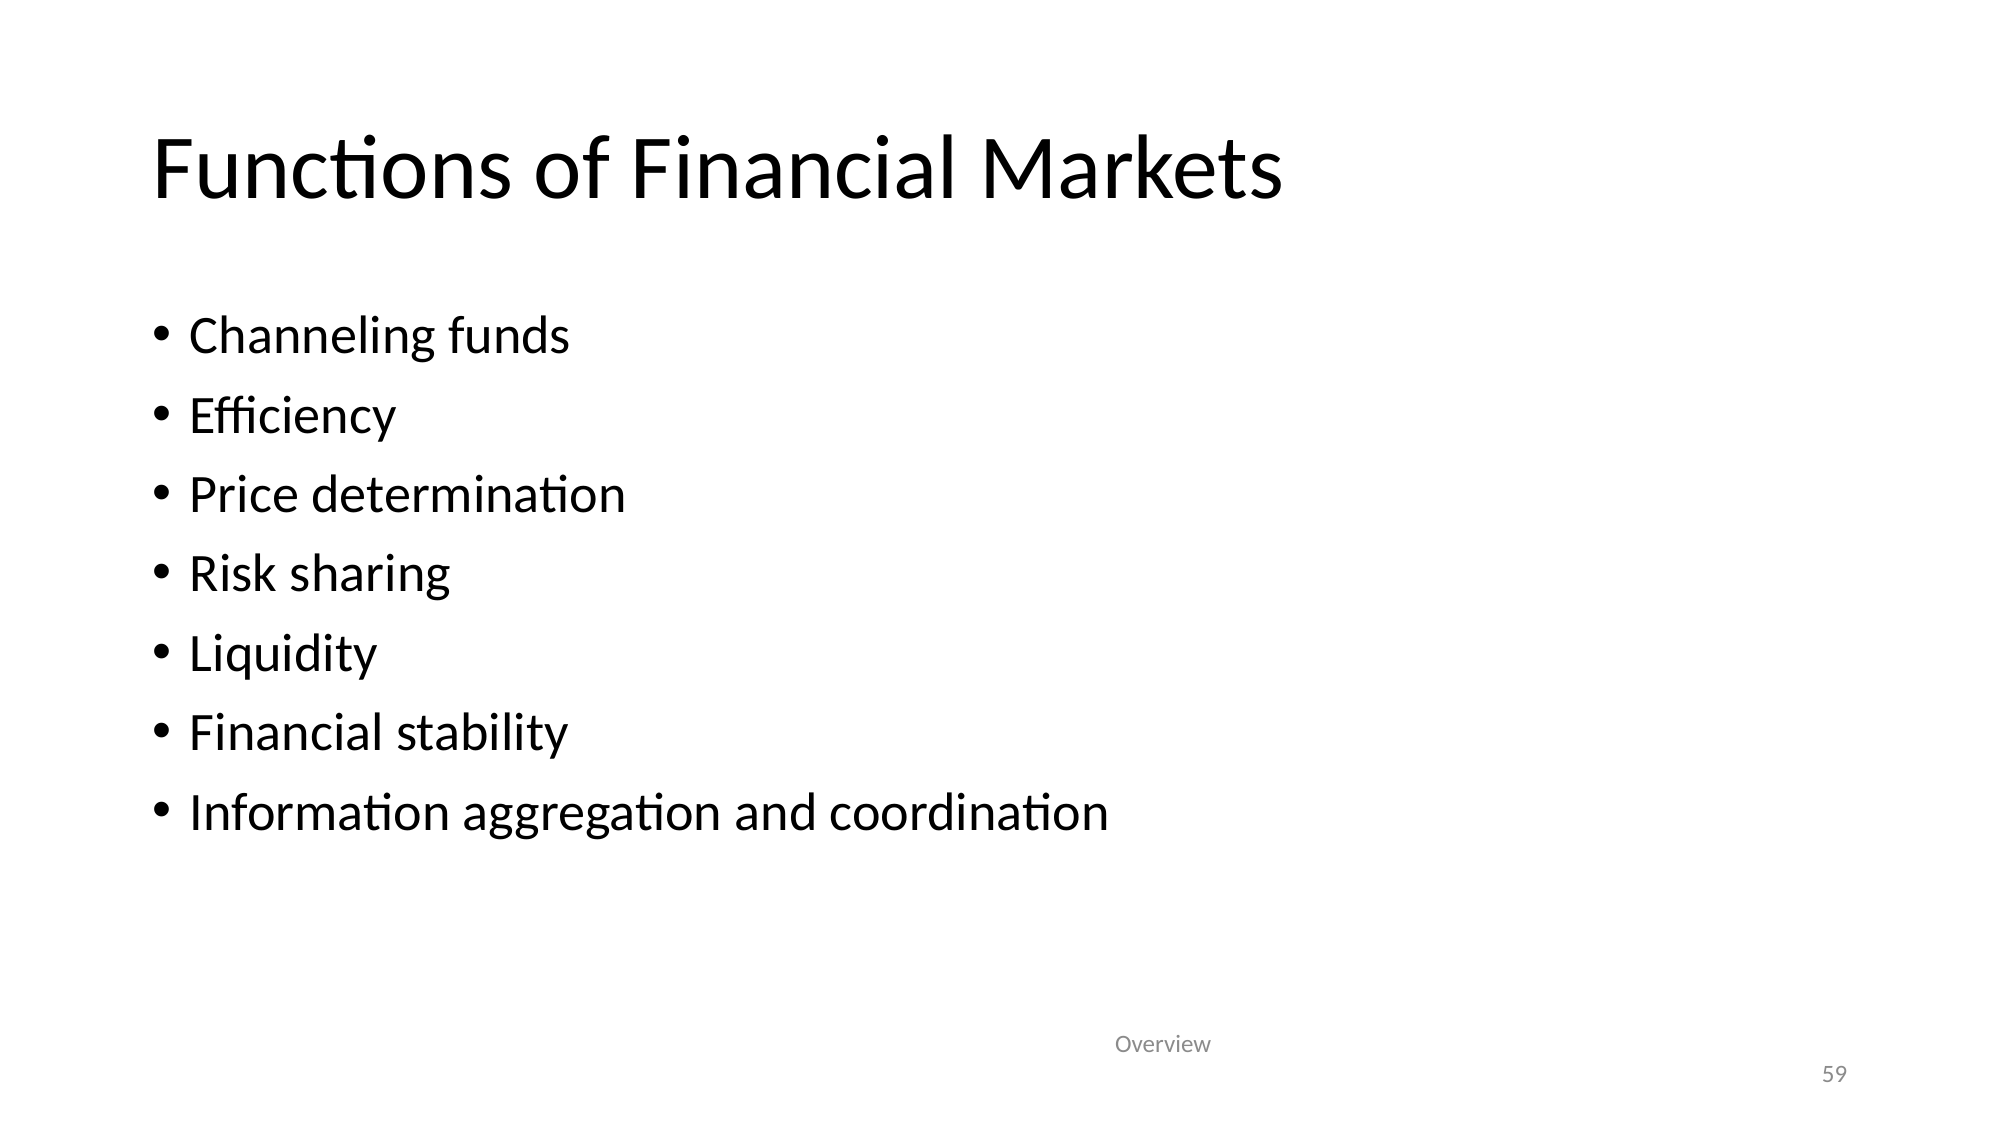

# Functions of Financial Markets
Channeling funds
Efficiency
Price determination
Risk sharing
Liquidity
Financial stability
Information aggregation and coordination
Overview
59